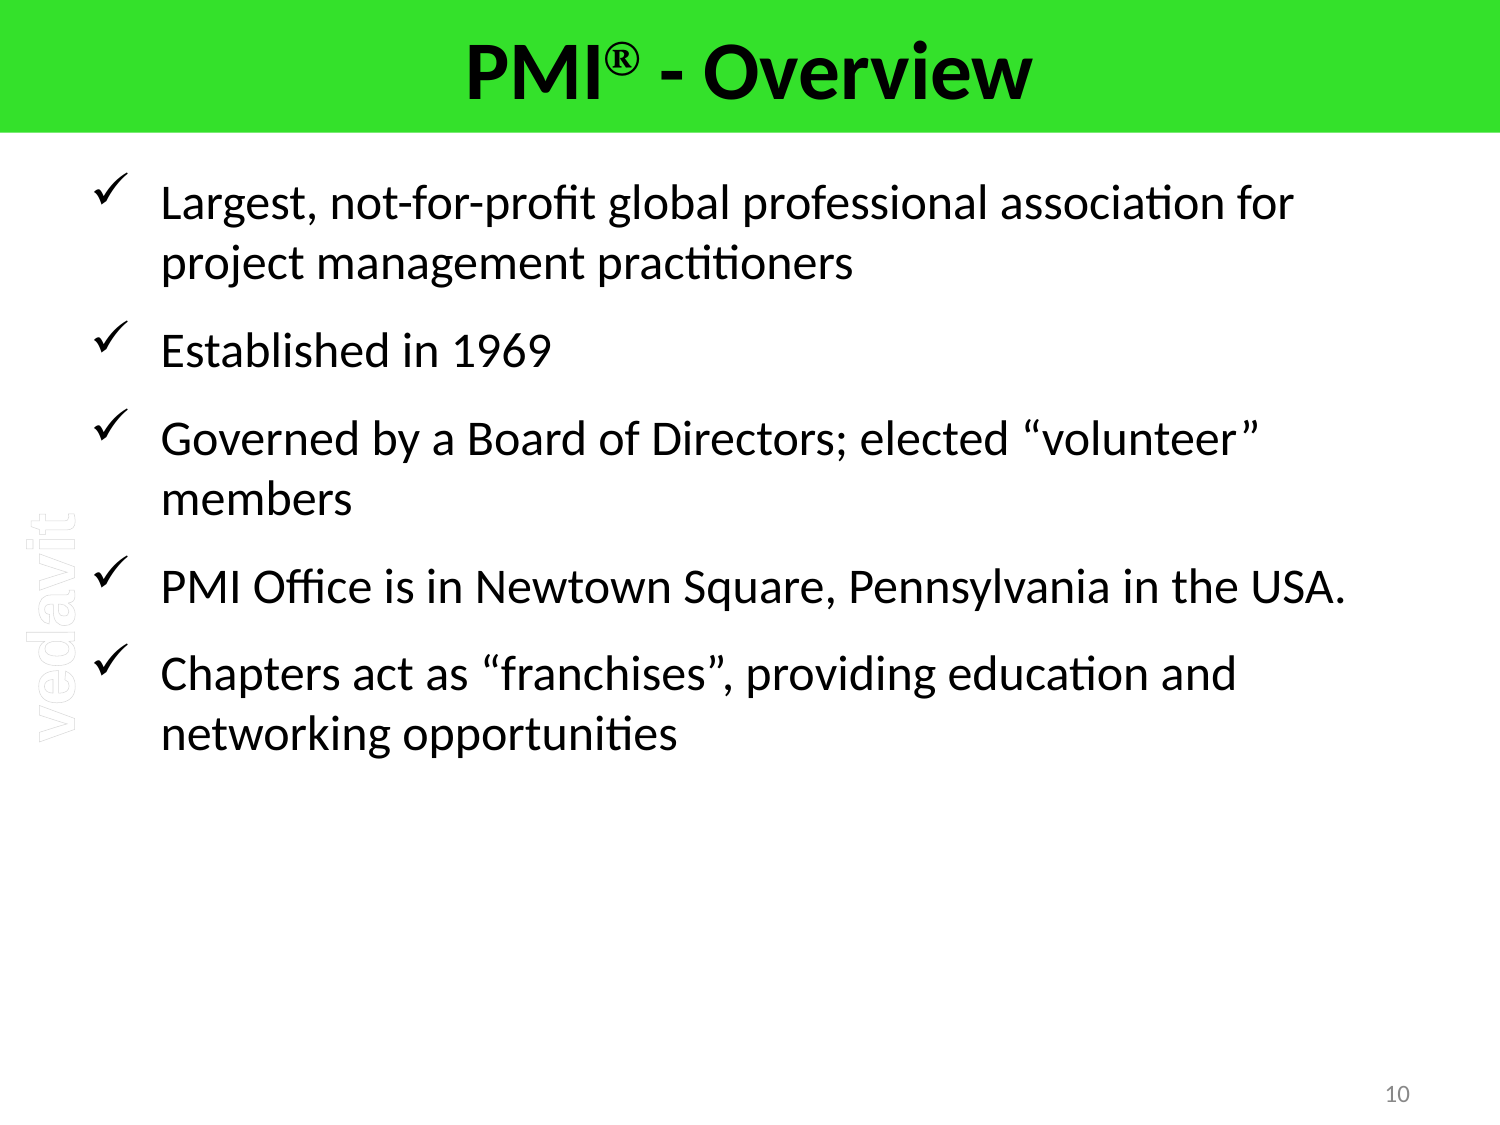

# PMI® - Overview

Largest, not-for-profit global professional association for project management practitioners
Established in 1969
Governed by a Board of Directors; elected “volunteer” members
PMI Office is in Newtown Square, Pennsylvania in the USA.
Chapters act as “franchises”, providing education and networking opportunities

10